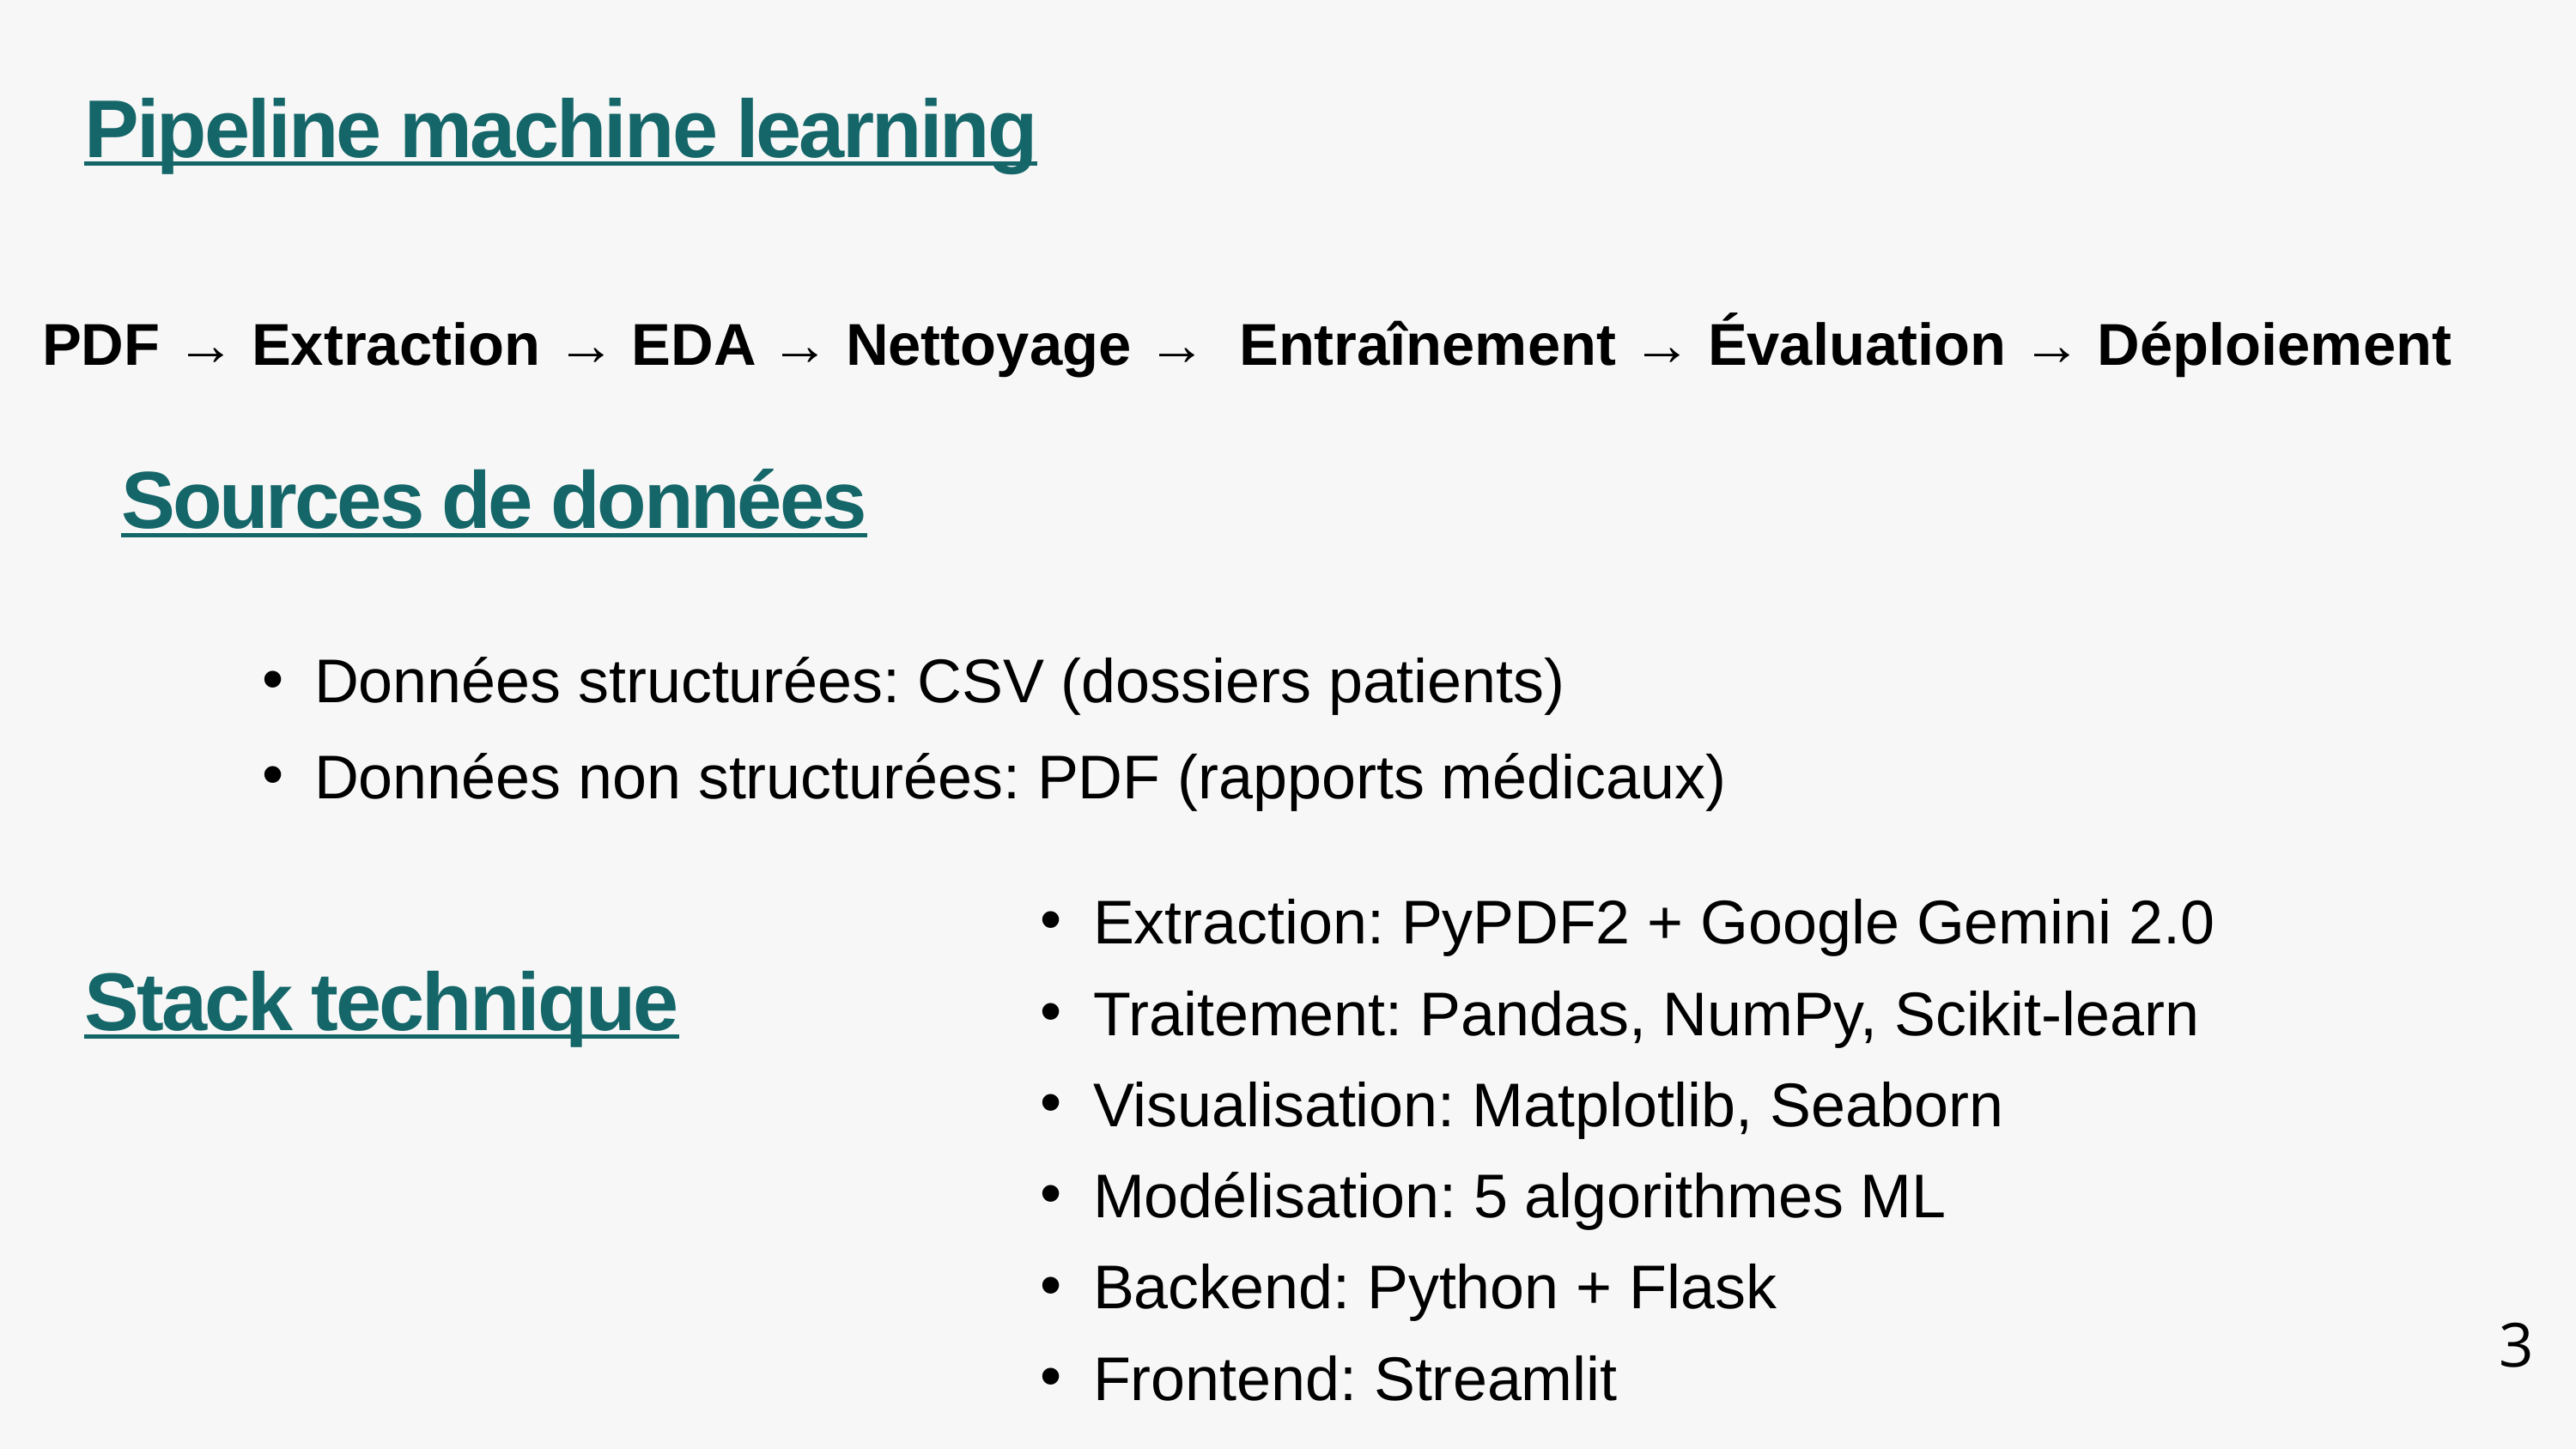

Pipeline machine learning
PDF → Extraction → EDA → Nettoyage →  Entraînement → Évaluation → Déploiement
Sources de données
Données structurées: CSV (dossiers patients)
Données non structurées: PDF (rapports médicaux)
Extraction: PyPDF2 + Google Gemini 2.0
Traitement: Pandas, NumPy, Scikit-learn
Visualisation: Matplotlib, Seaborn
Modélisation: 5 algorithmes ML
Backend: Python + Flask
Frontend: Streamlit
Stack technique
3